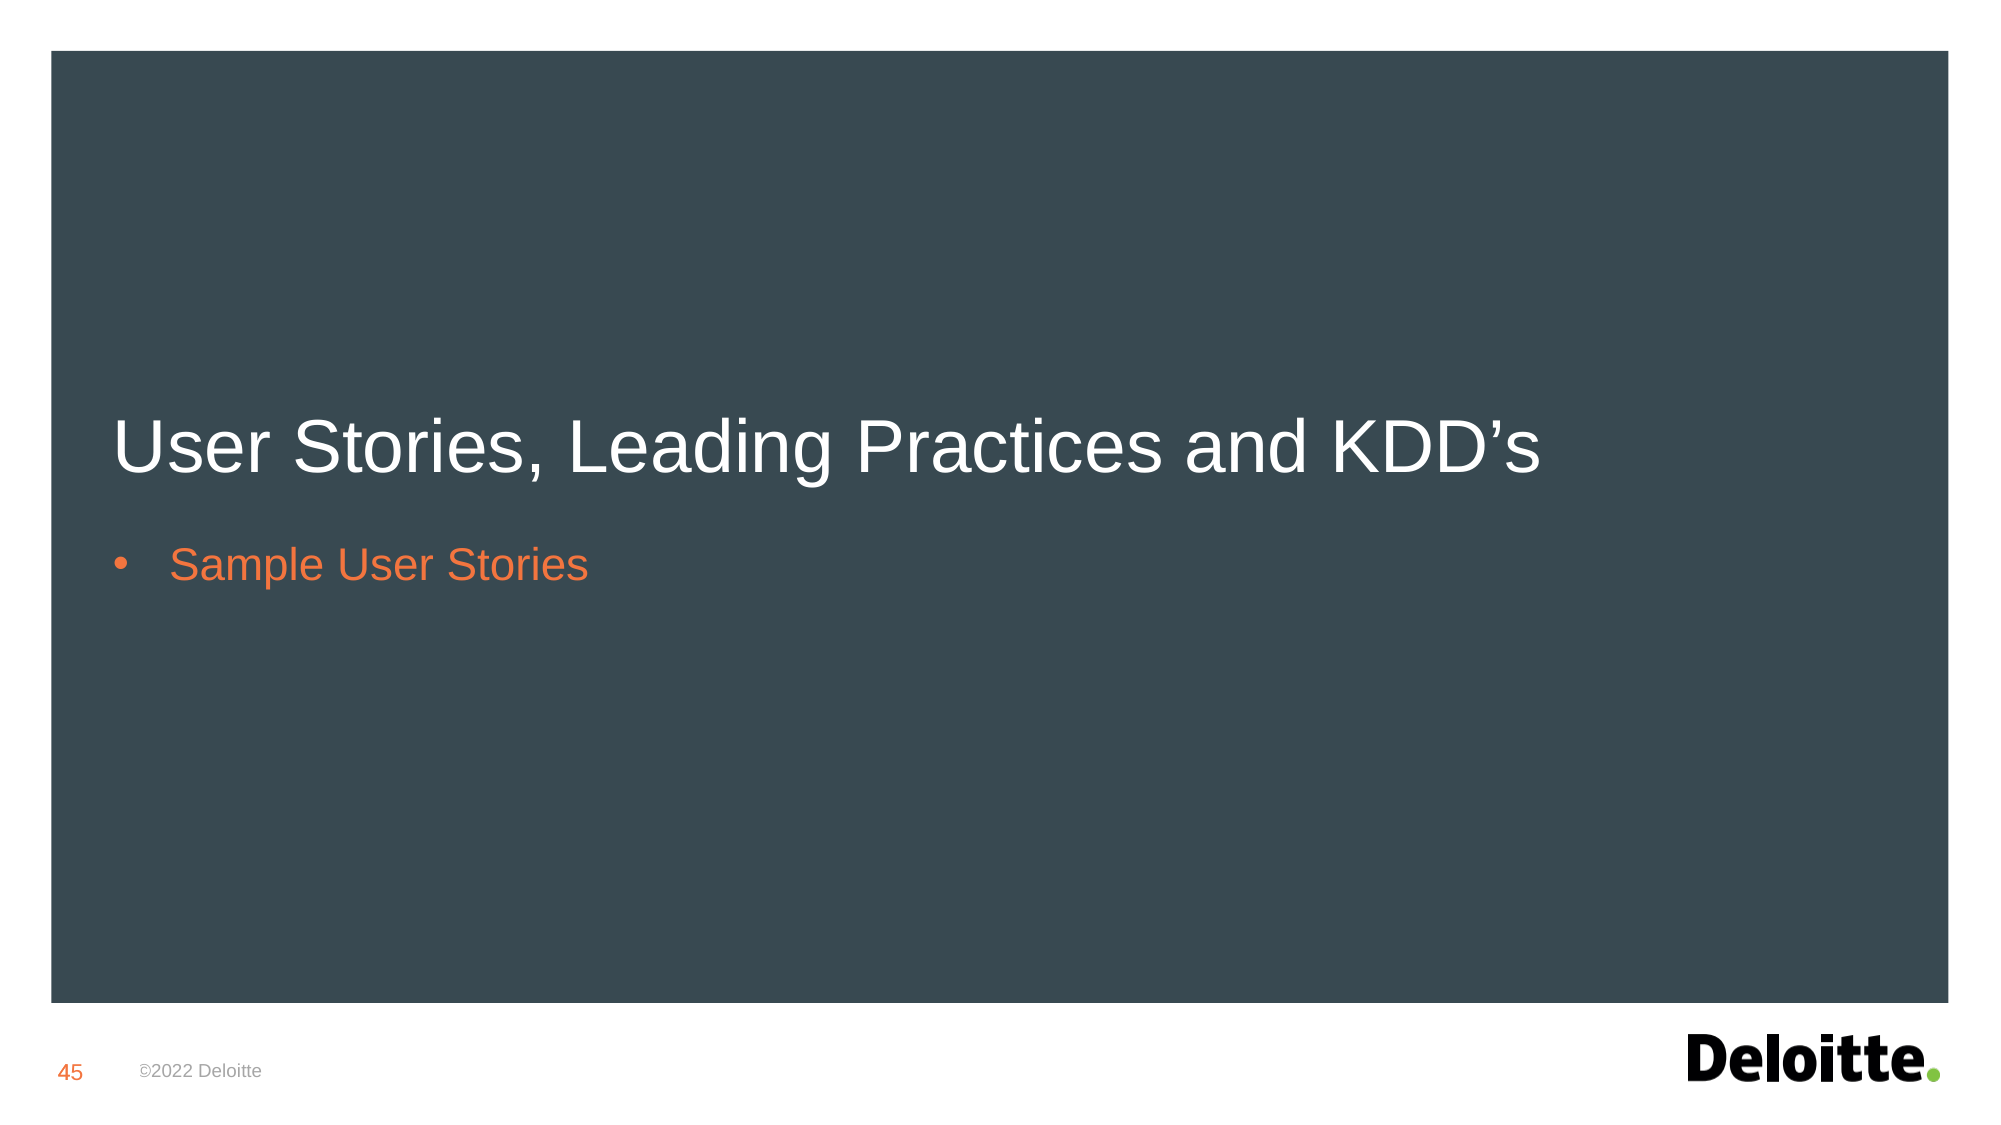

User Stories, Leading Practices and KDD’s
Sample User Stories